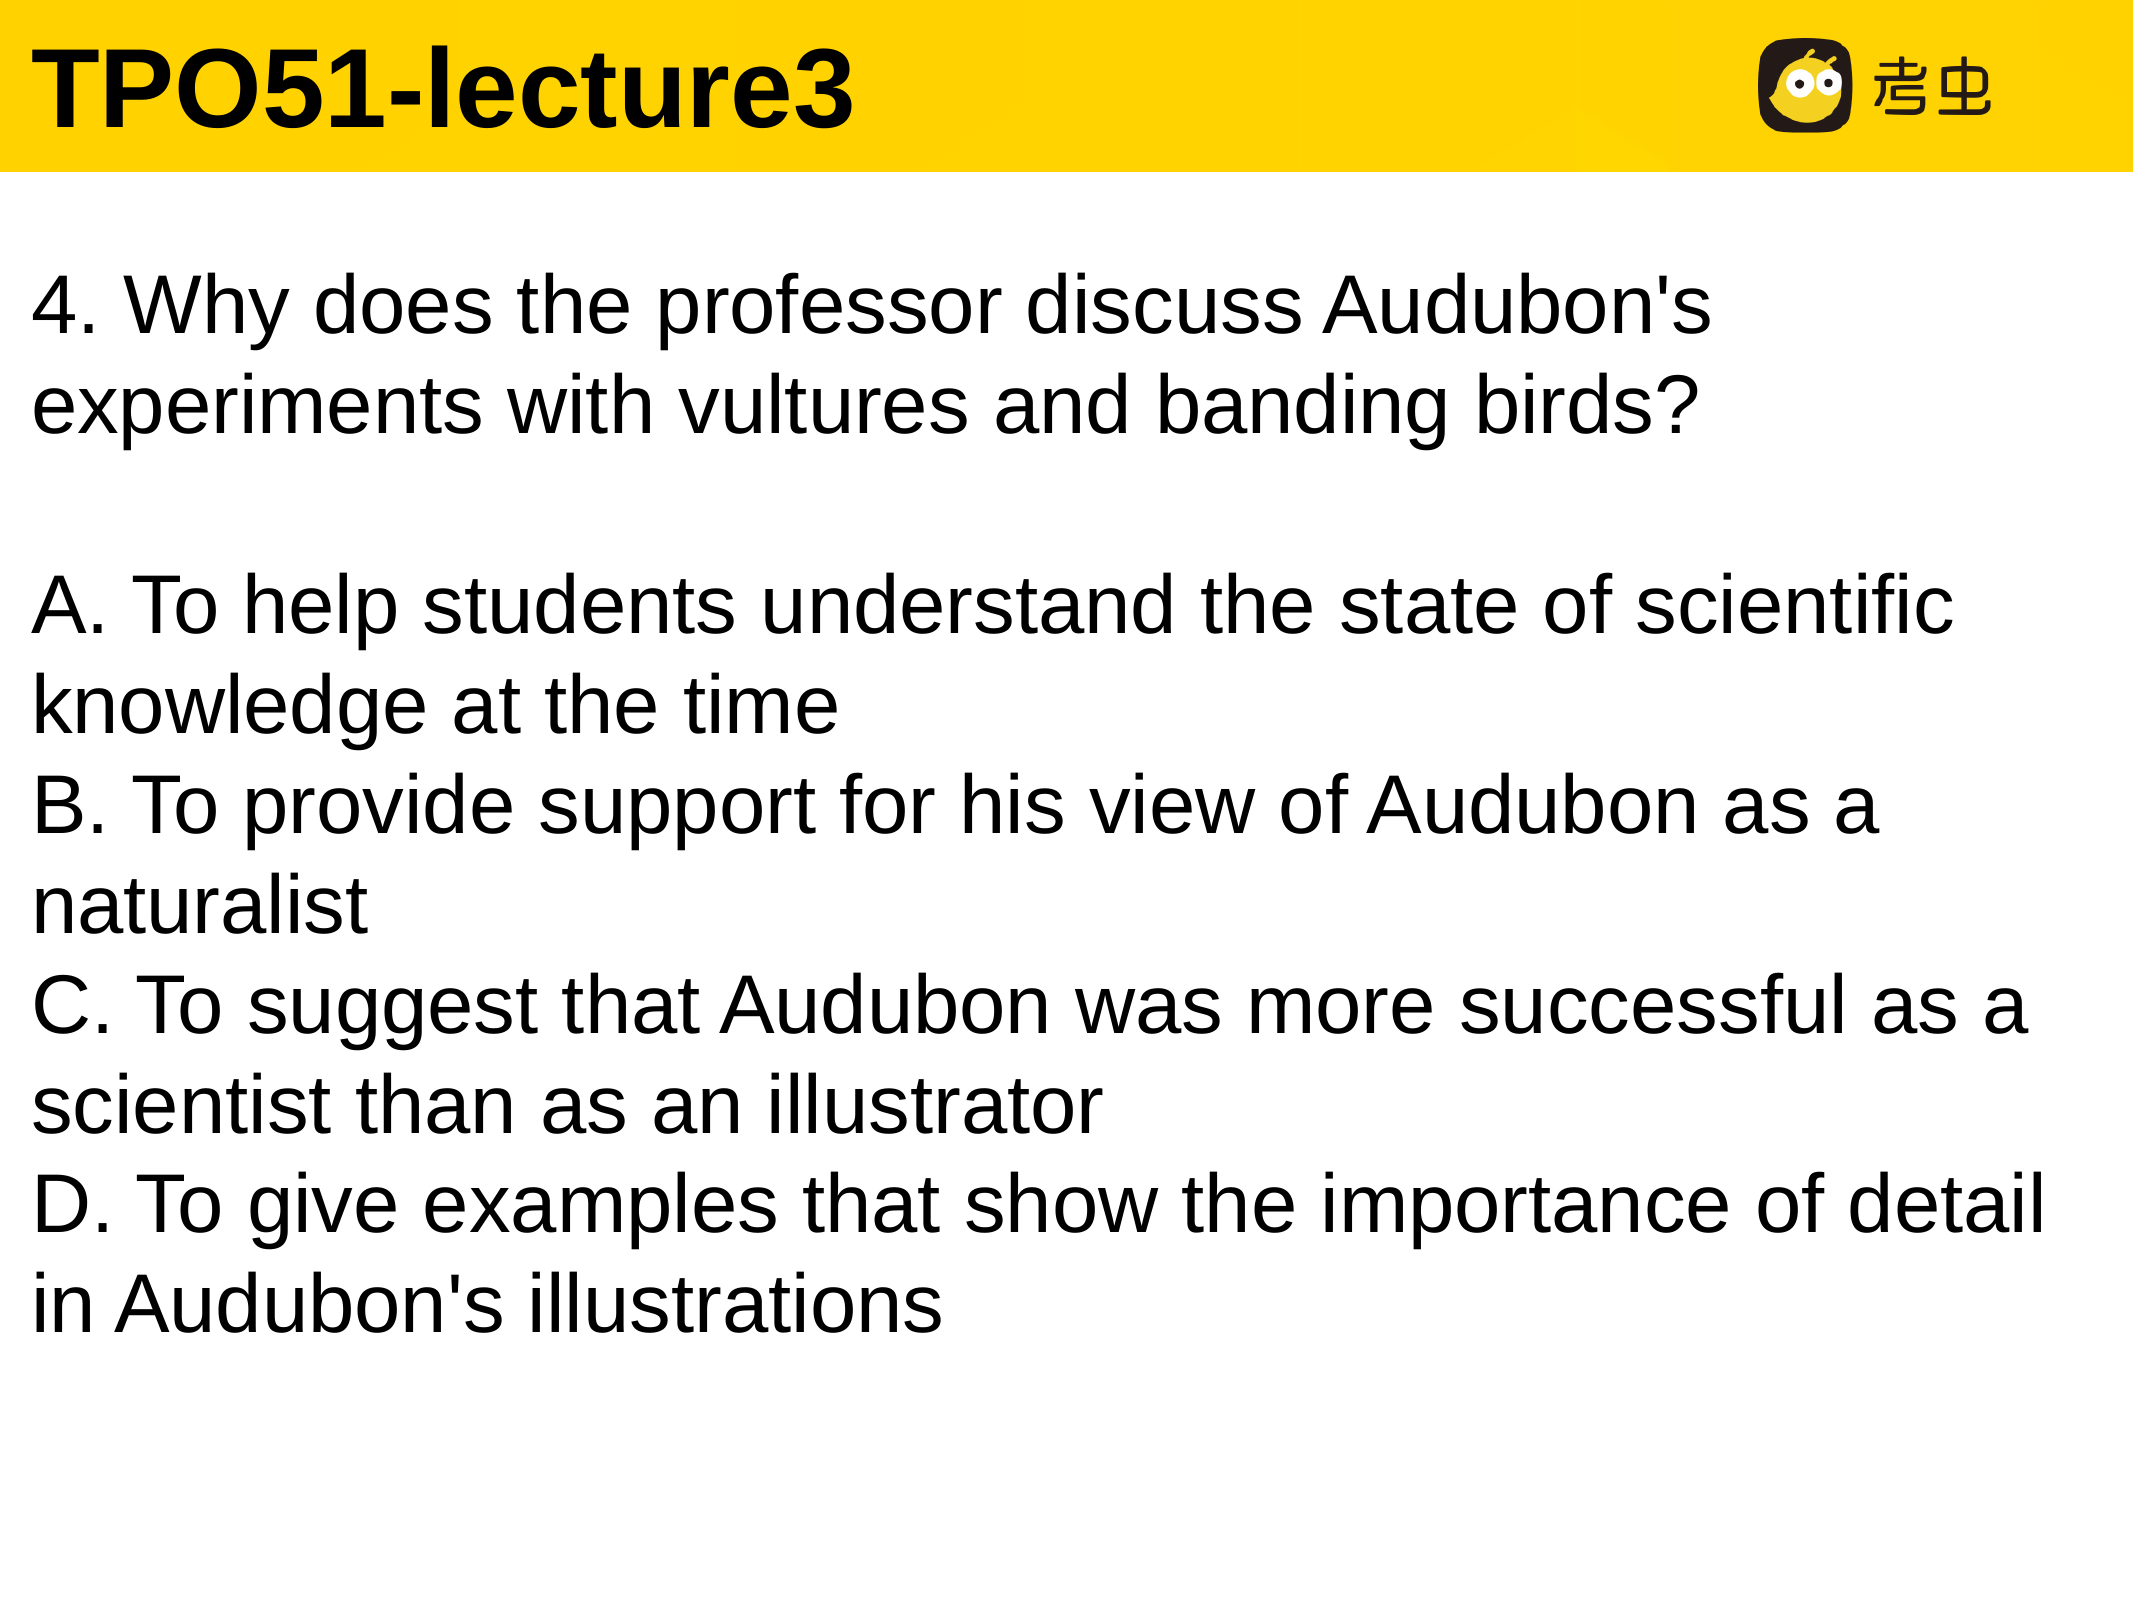

TPO51-lecture3

4. Why does the professor discuss Audubon's experiments with vultures and banding birds?

A. To help students understand the state of scientific knowledge at the time
B. To provide support for his view of Audubon as a naturalist
C. To suggest that Audubon was more successful as a scientist than as an illustrator
D. To give examples that show the importance of detail in Audubon's illustrations